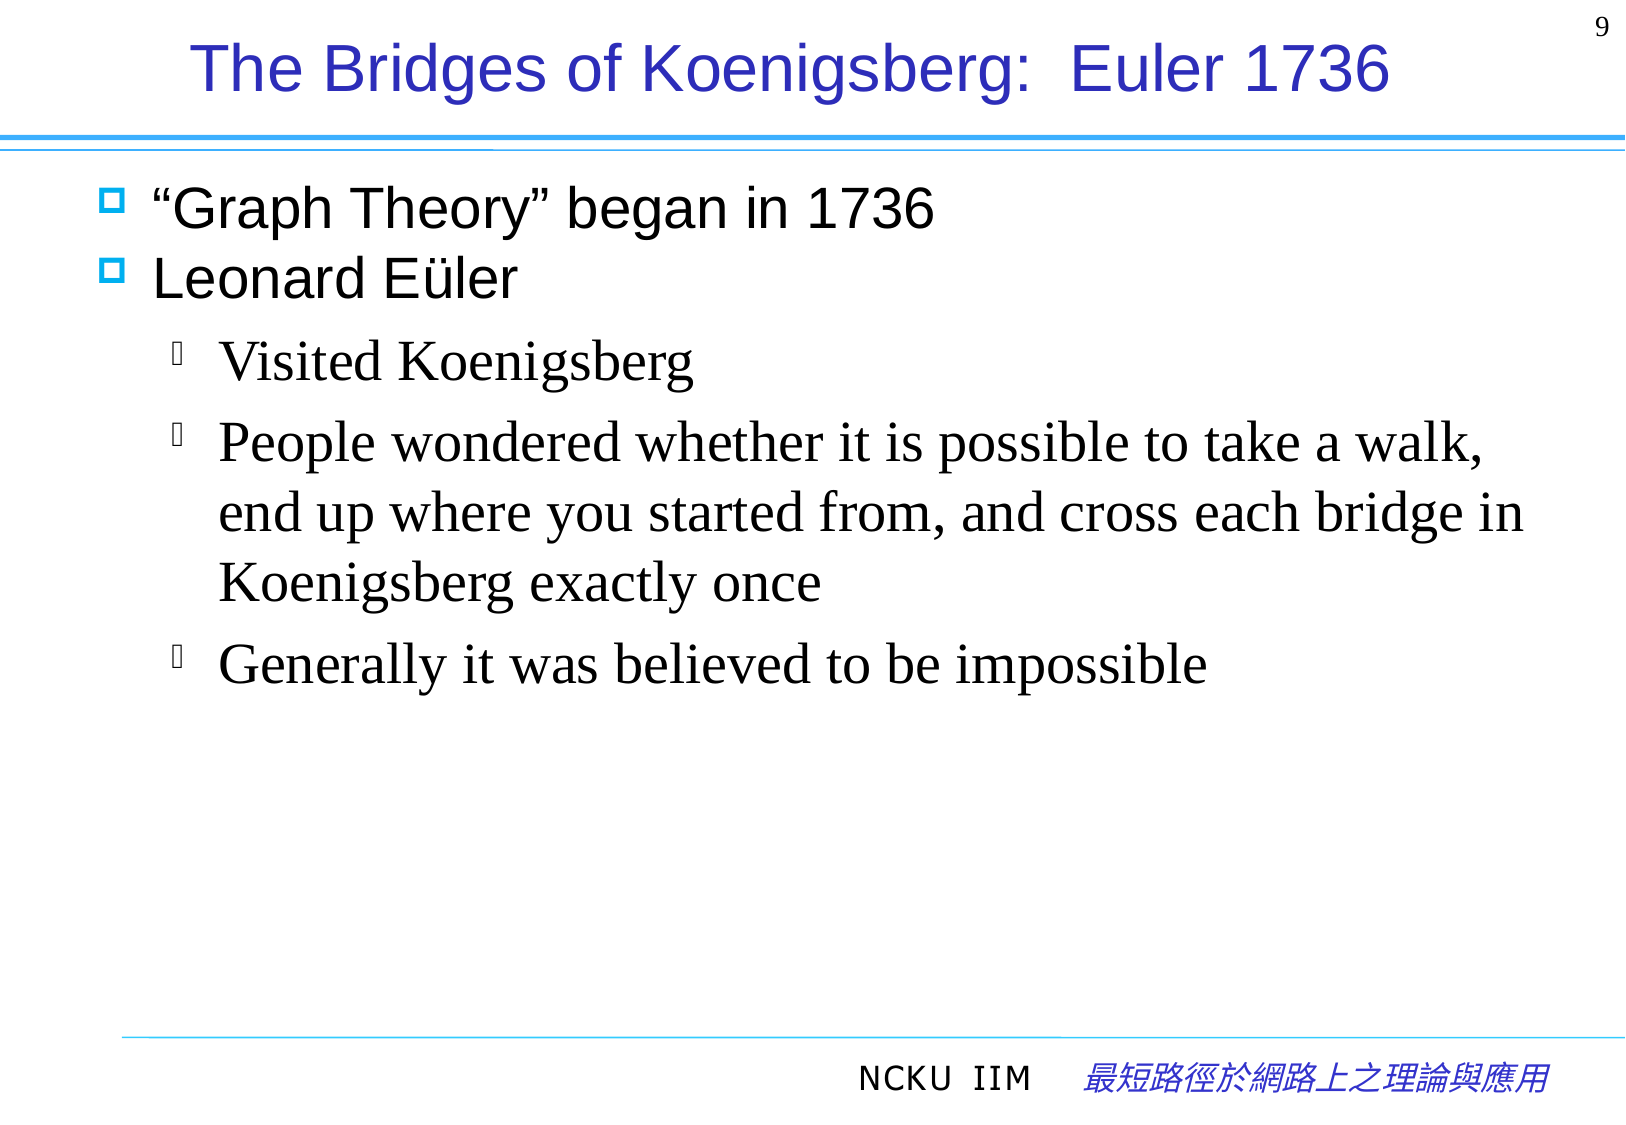

9
# The Bridges of Koenigsberg:  Euler 1736
“Graph Theory” began in 1736
Leonard Eüler
Visited Koenigsberg
People wondered whether it is possible to take a walk, end up where you started from, and cross each bridge in Koenigsberg exactly once
Generally it was believed to be impossible